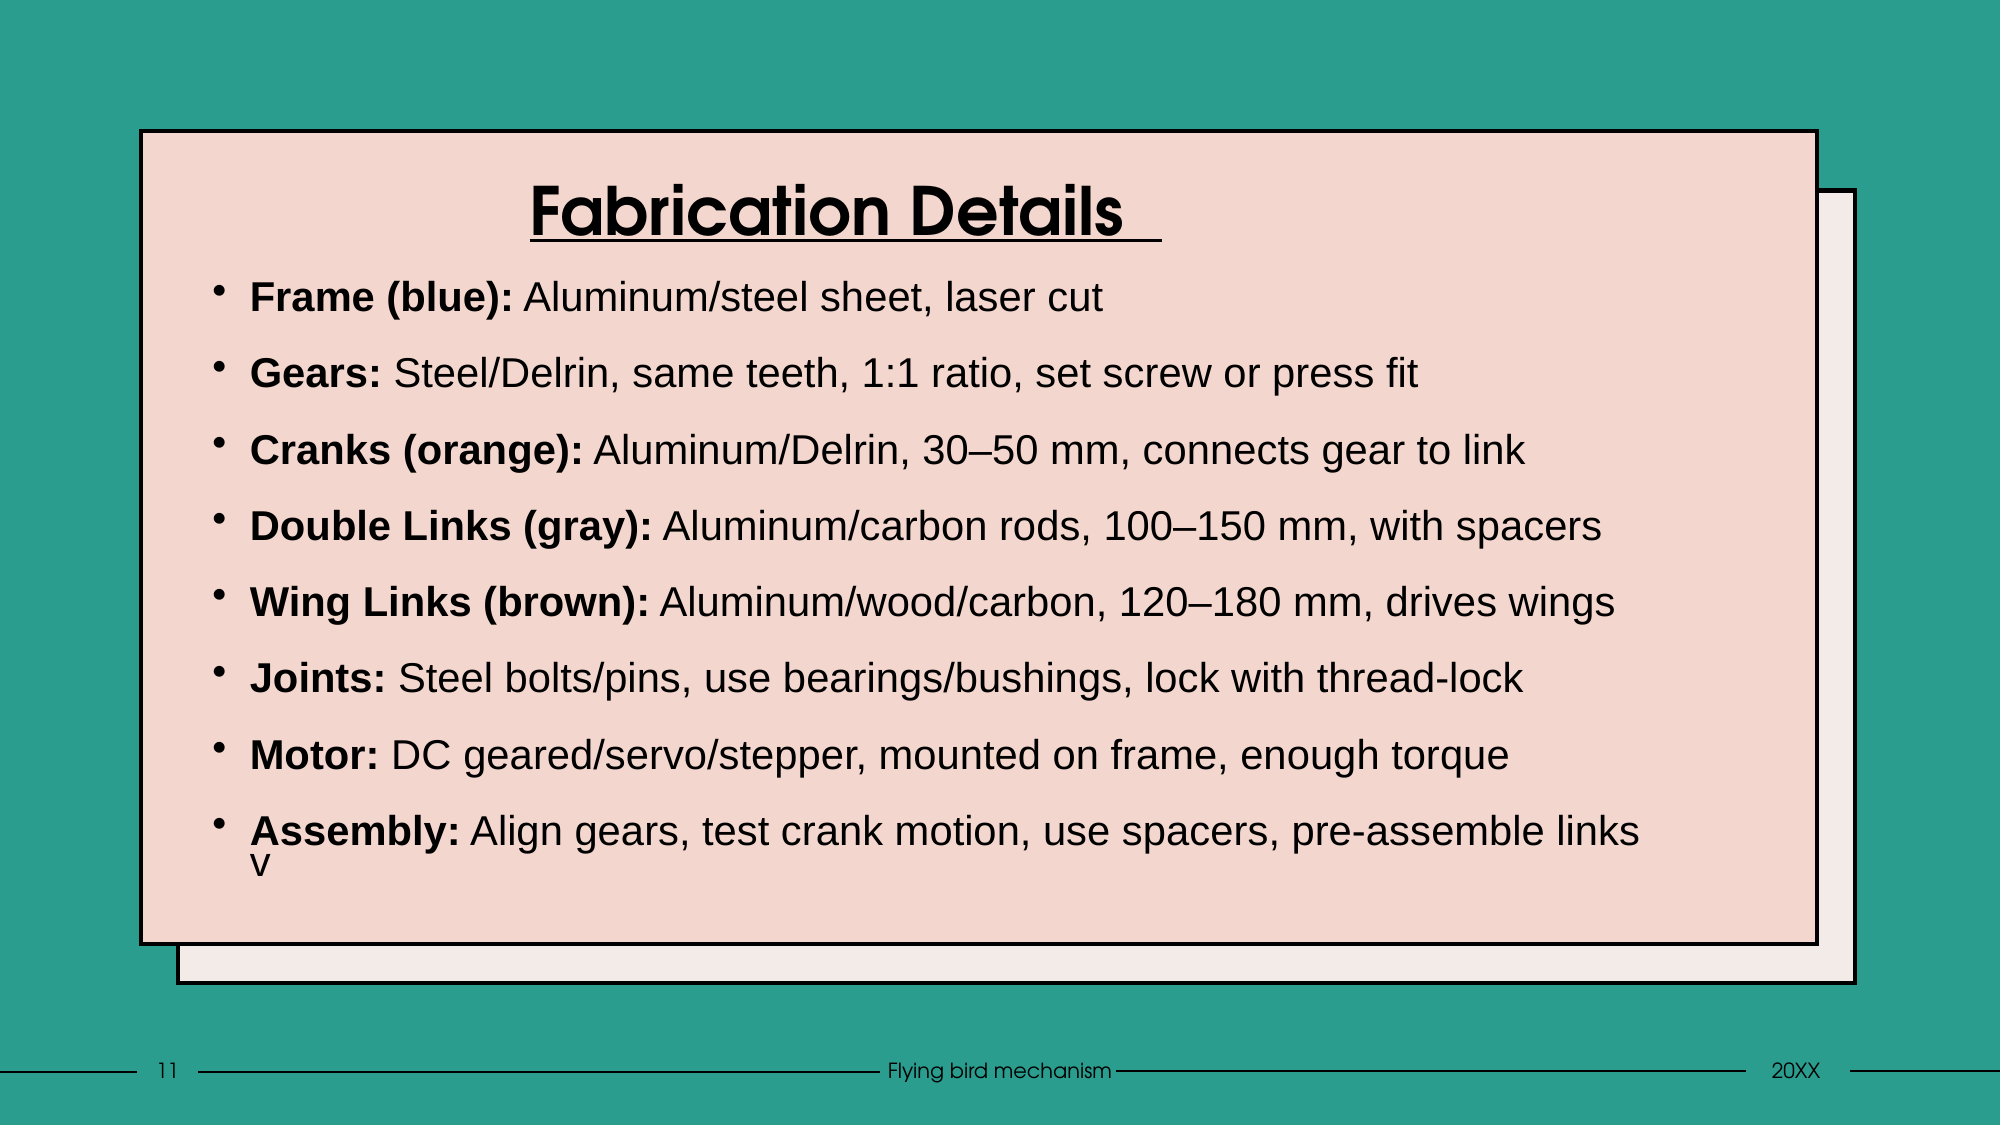

Fabrication Details
Frame (blue): Aluminum/steel sheet, laser cut​

Gears: Steel/Delrin, same teeth, 1:1 ratio, set screw or press fit​

Cranks (orange): Aluminum/Delrin, 30–50 mm, connects gear to link​

Double Links (gray): Aluminum/carbon rods, 100–150 mm, with spacers​

Wing Links (brown): Aluminum/wood/carbon, 120–180 mm, drives wings​

Joints: Steel bolts/pins, use bearings/bushings, lock with thread-lock​

Motor: DC geared/servo/stepper, mounted on frame, enough torque​

Assembly: Align gears, test crank motion, use spacers, pre-assemble links​v
11
Flying bird mechanism
20XX